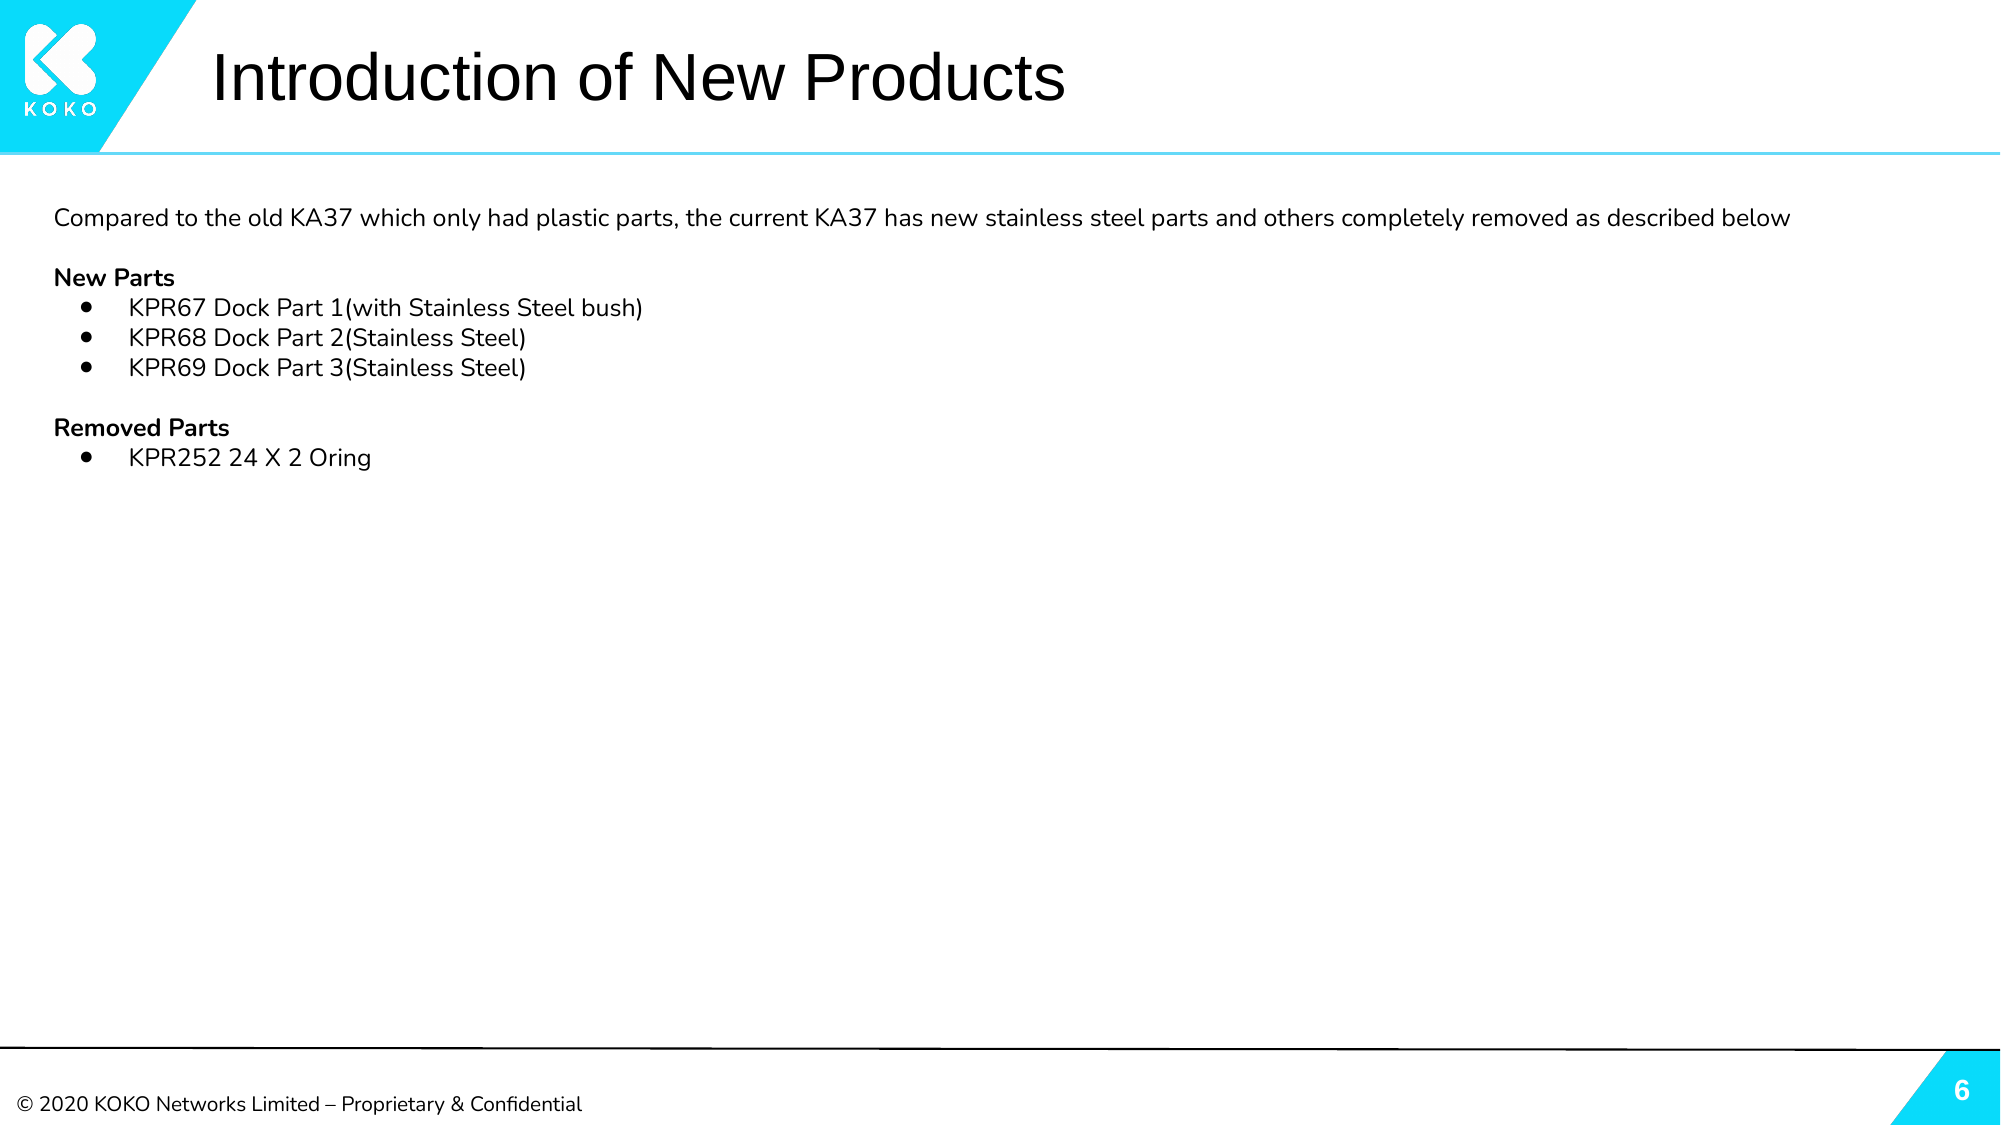

# Introduction of New Products
Compared to the old KA37 which only had plastic parts, the current KA37 has new stainless steel parts and others completely removed as described below

New Parts
KPR67 Dock Part 1(with Stainless Steel bush)
KPR68 Dock Part 2(Stainless Steel)
KPR69 Dock Part 3(Stainless Steel)

Removed Parts
KPR252 24 X 2 Oring

6